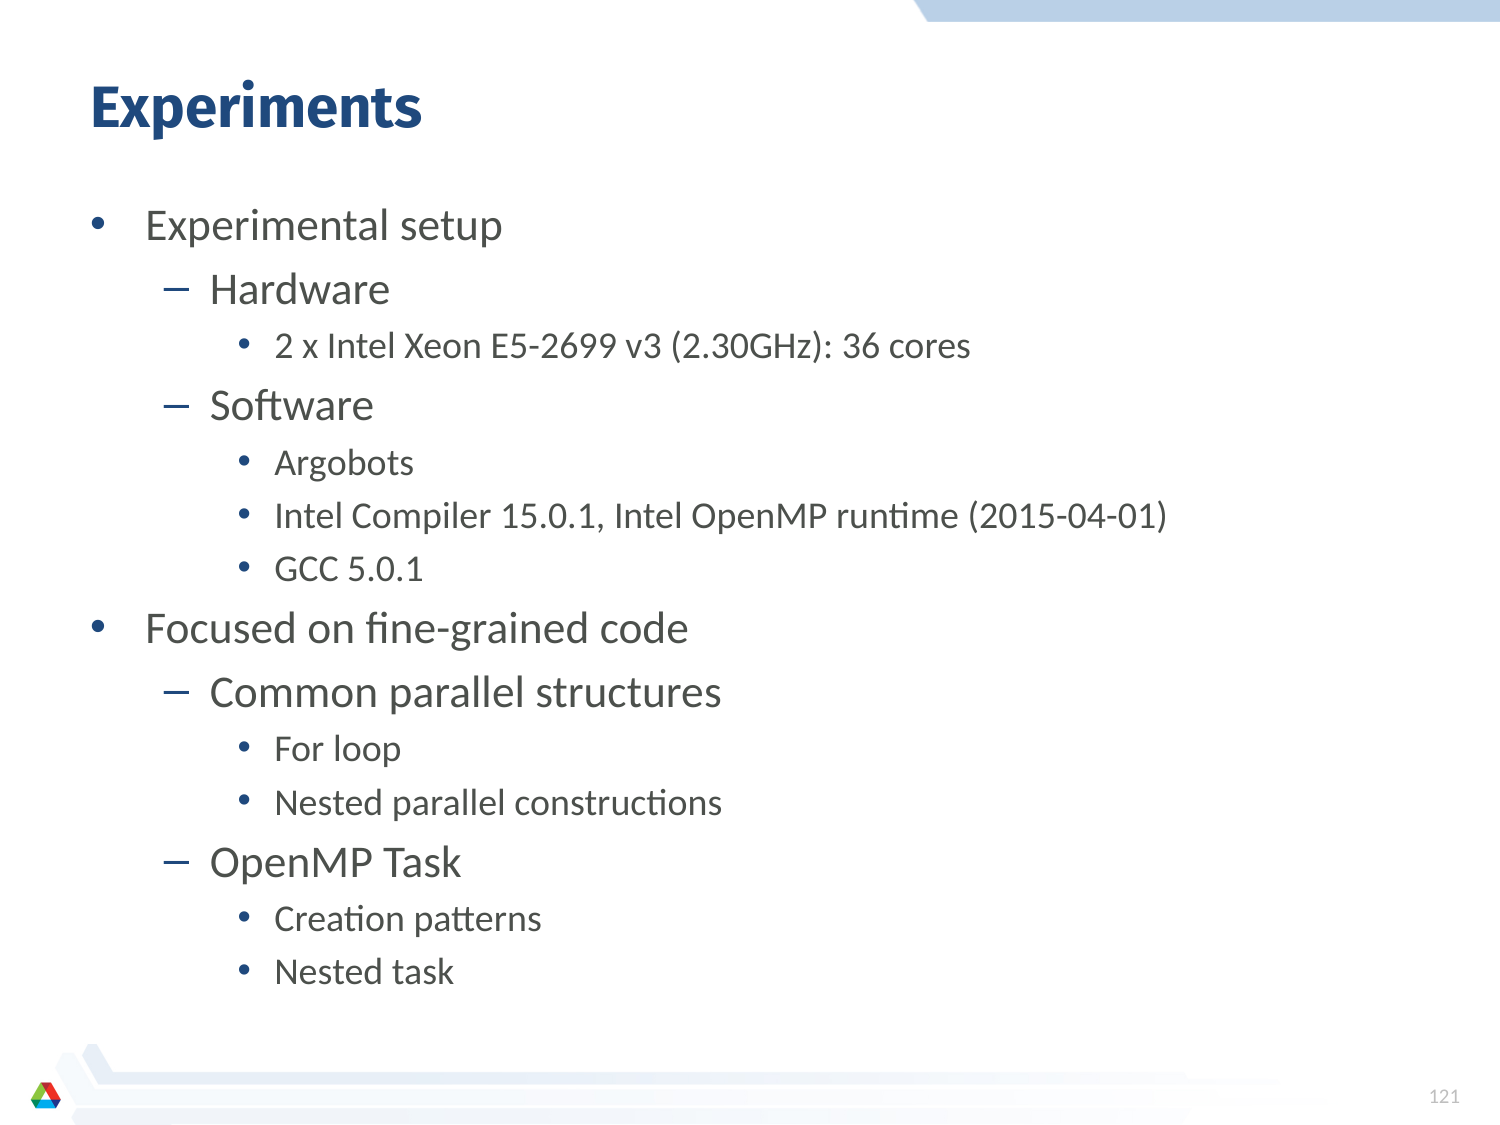

# Experiments
Experimental setup
Hardware
2 x Intel Xeon E5-2699 v3 (2.30GHz): 36 cores
Software
Argobots
Intel Compiler 15.0.1, Intel OpenMP runtime (2015-04-01)
GCC 5.0.1
Focused on fine-grained code
Common parallel structures
For loop
Nested parallel constructions
OpenMP Task
Creation patterns
Nested task

121